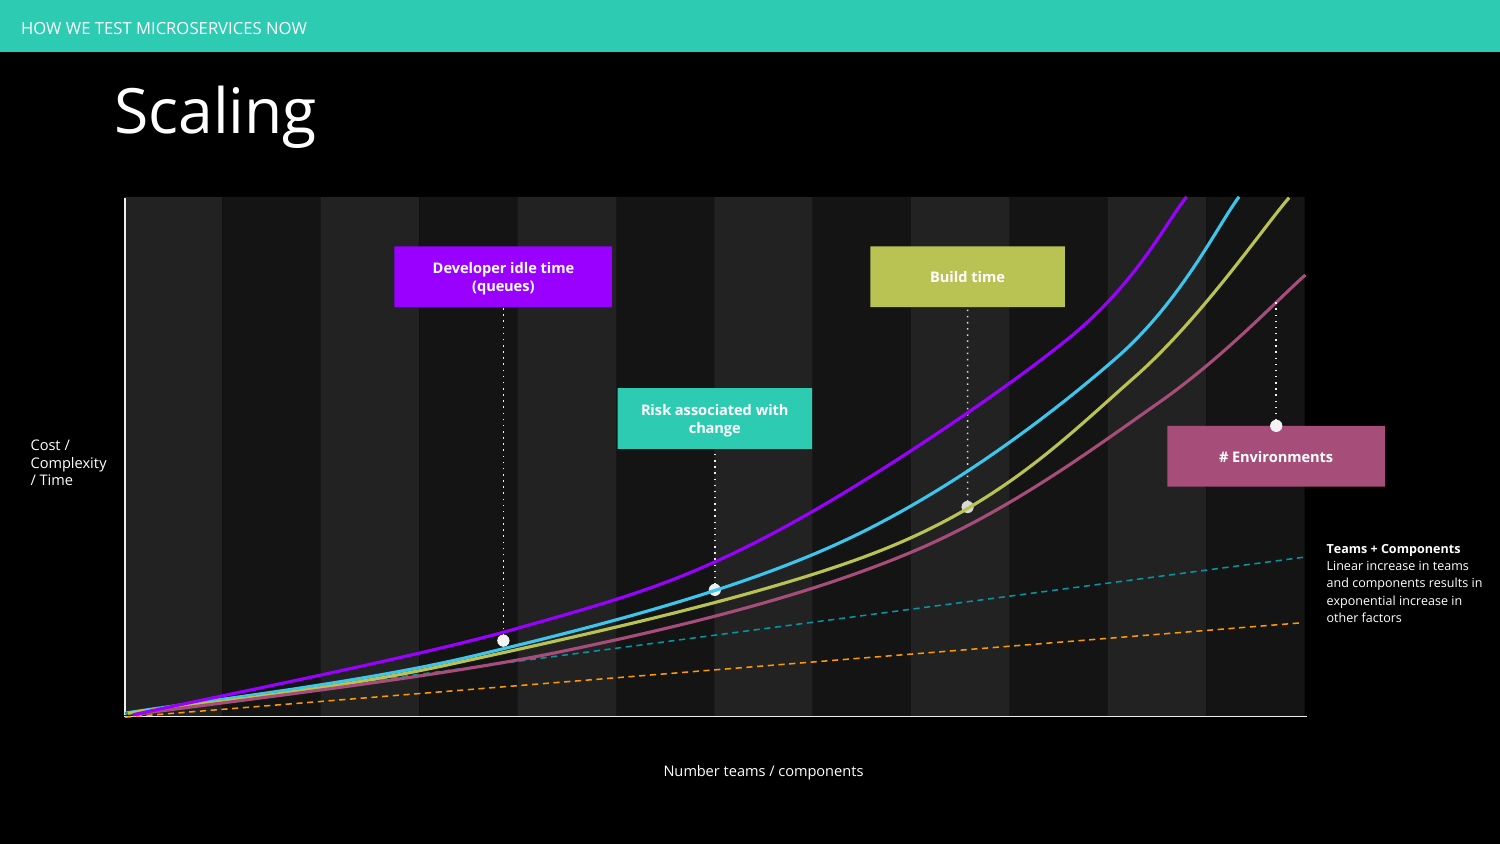

HOW WE TEST MICROSERVICES NOW
Scaling

Developer idle time (queues)
Build time

Risk associated with change
Cost / Complexity / Time
# Environments
Teams + Components
Linear increase in teams and components results in exponential increase in other factors
Number teams / components